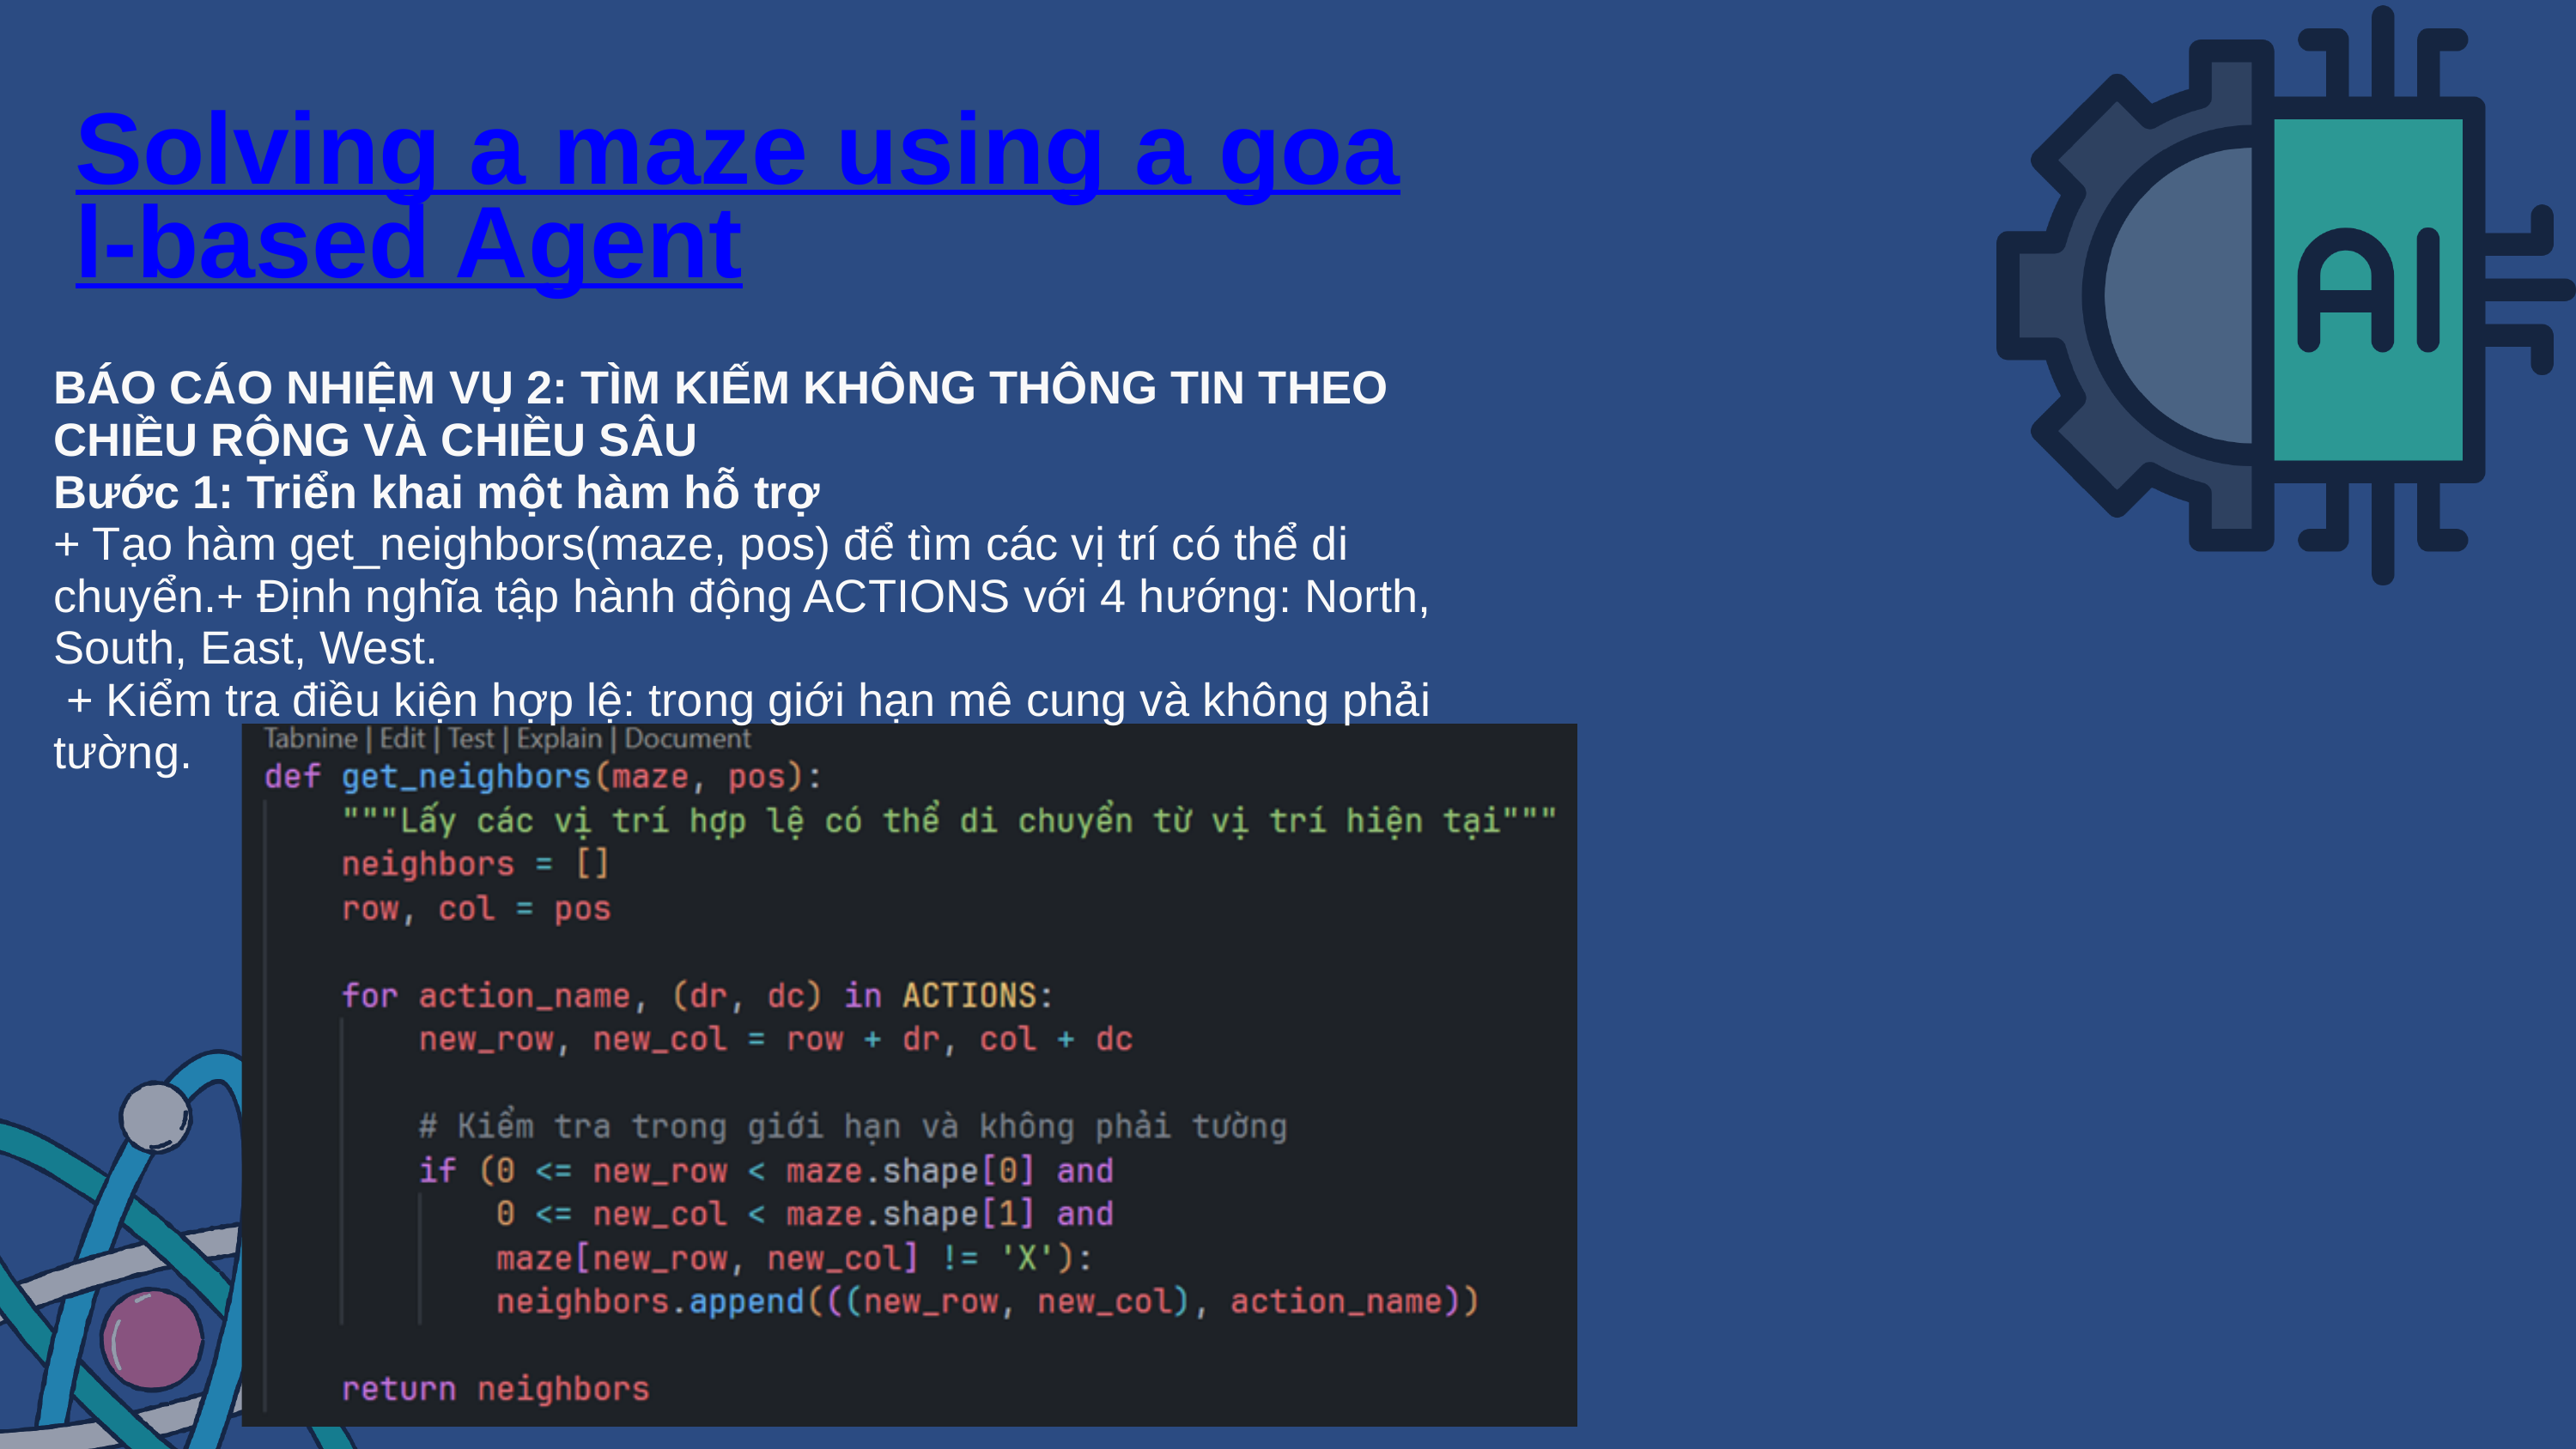

Solving a maze using a goal-based Agent
BÁO CÁO NHIỆM VỤ 2: TÌM KIẾM KHÔNG THÔNG TIN THEO CHIỀU RỘNG VÀ CHIỀU SÂU
Bước 1: Triển khai một hàm hỗ trợ
+ Tạo hàm get_neighbors(maze, pos) để tìm các vị trí có thể di chuyển.+ Định nghĩa tập hành động ACTIONS với 4 hướng: North, South, East, West.
 + Kiểm tra điều kiện hợp lệ: trong giới hạn mê cung và không phải tường.